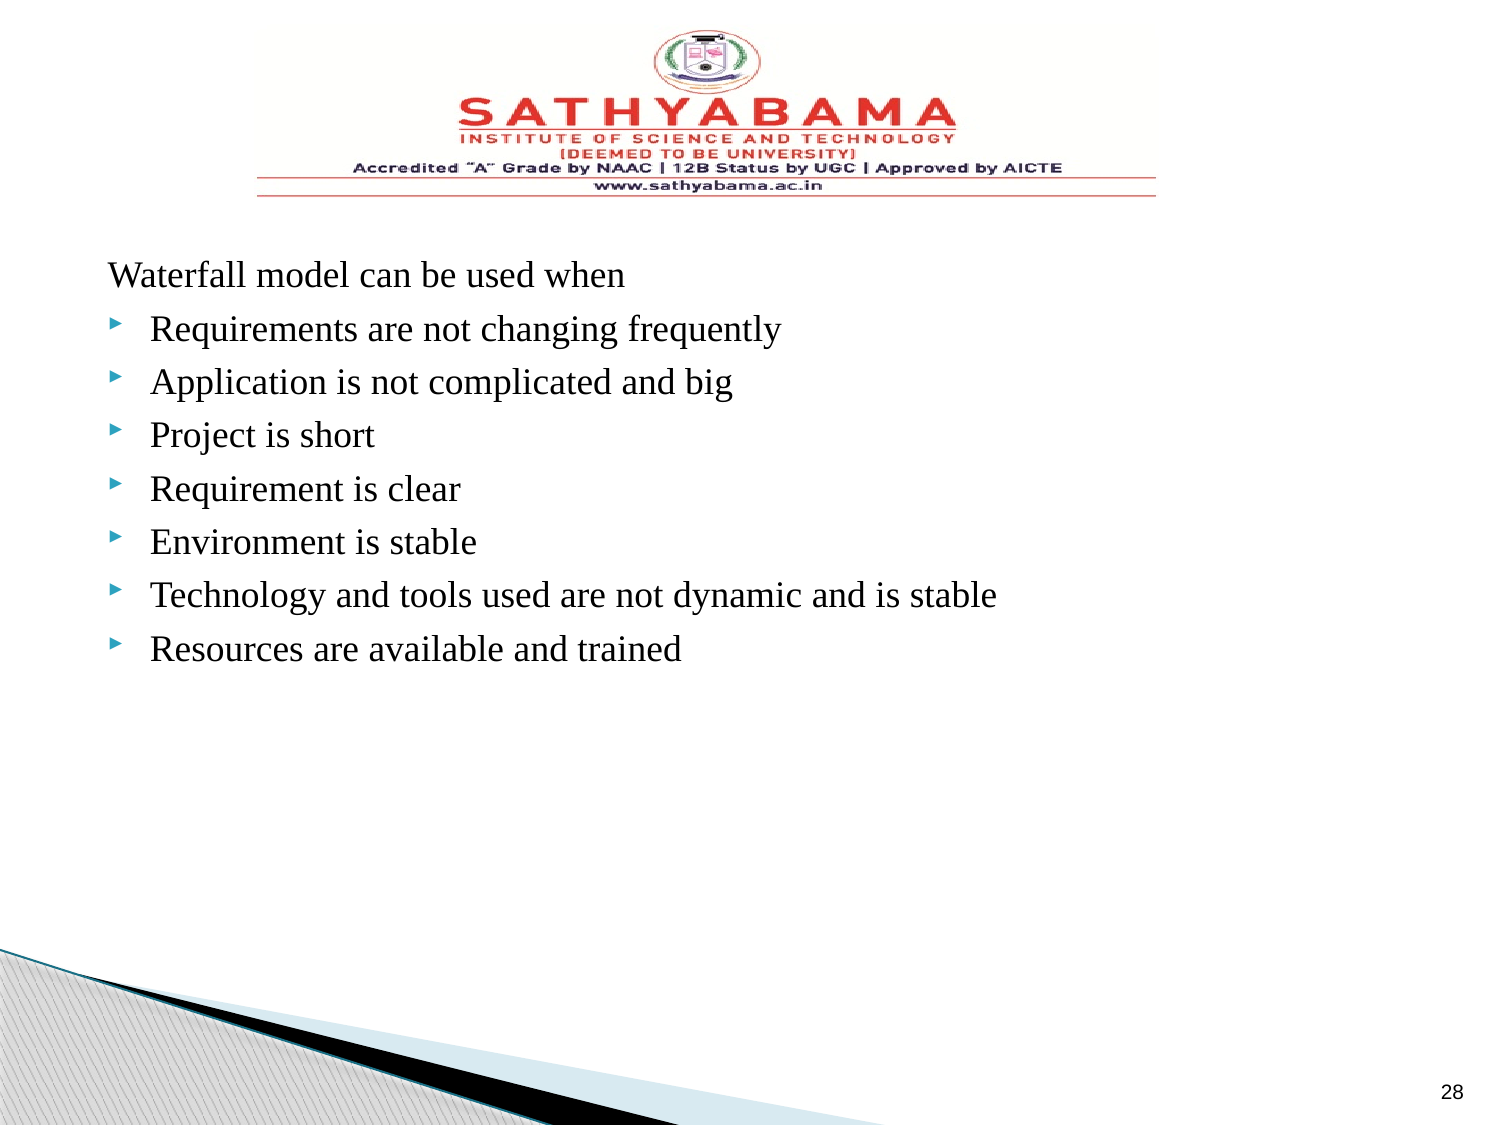

Waterfall model can be used when
Requirements are not changing frequently
Application is not complicated and big
Project is short
Requirement is clear
Environment is stable
Technology and tools used are not dynamic and is stable
Resources are available and trained

28